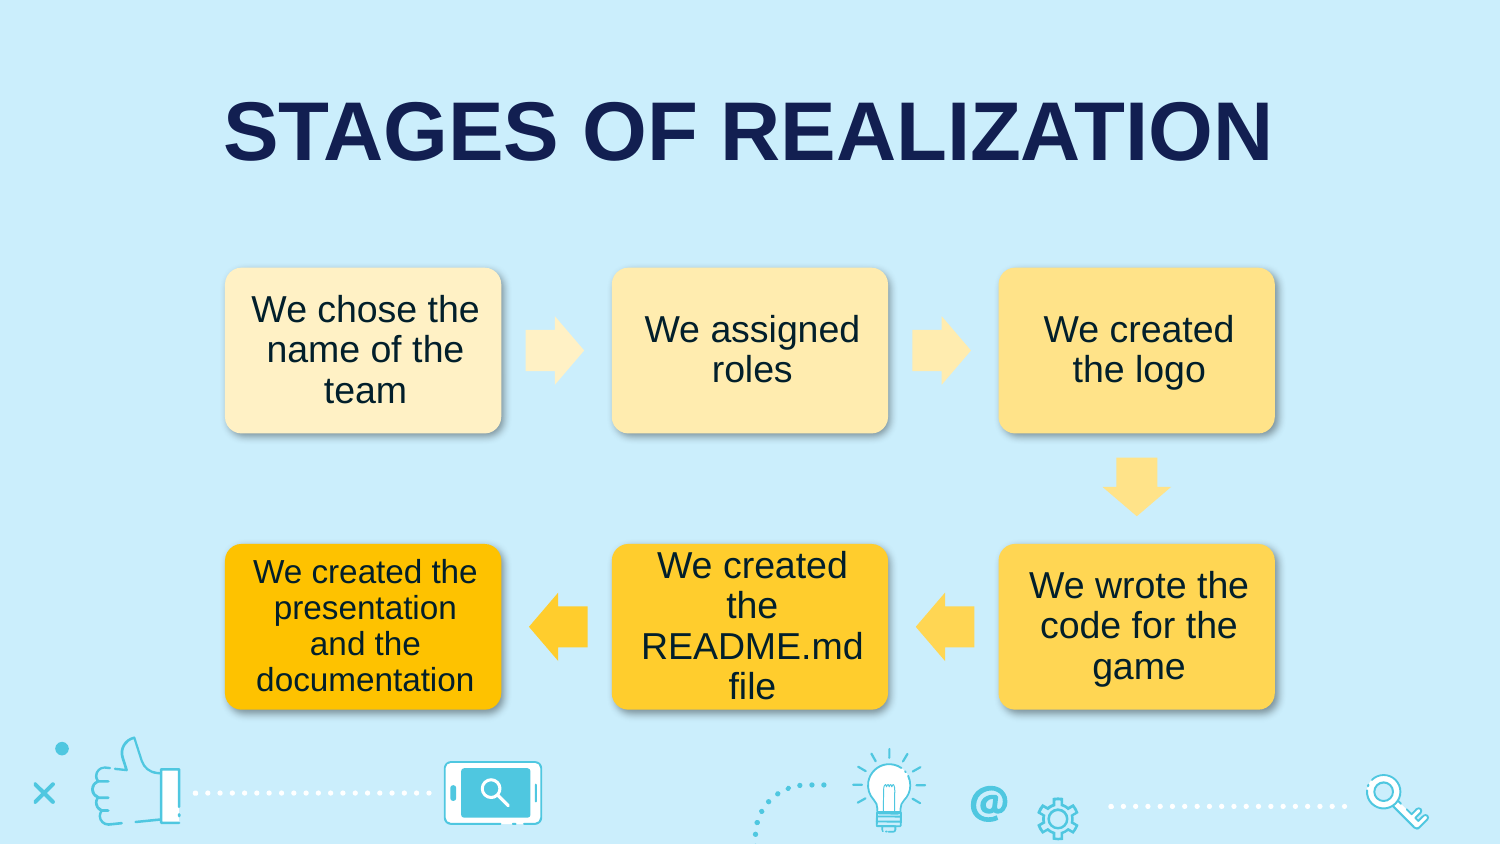

STAGES OF REALIZATION
We chose the name of the team

We assigned roles

We created the logo

We wrote the code for the game

We created the README.md file

We created the presentation and the documentation